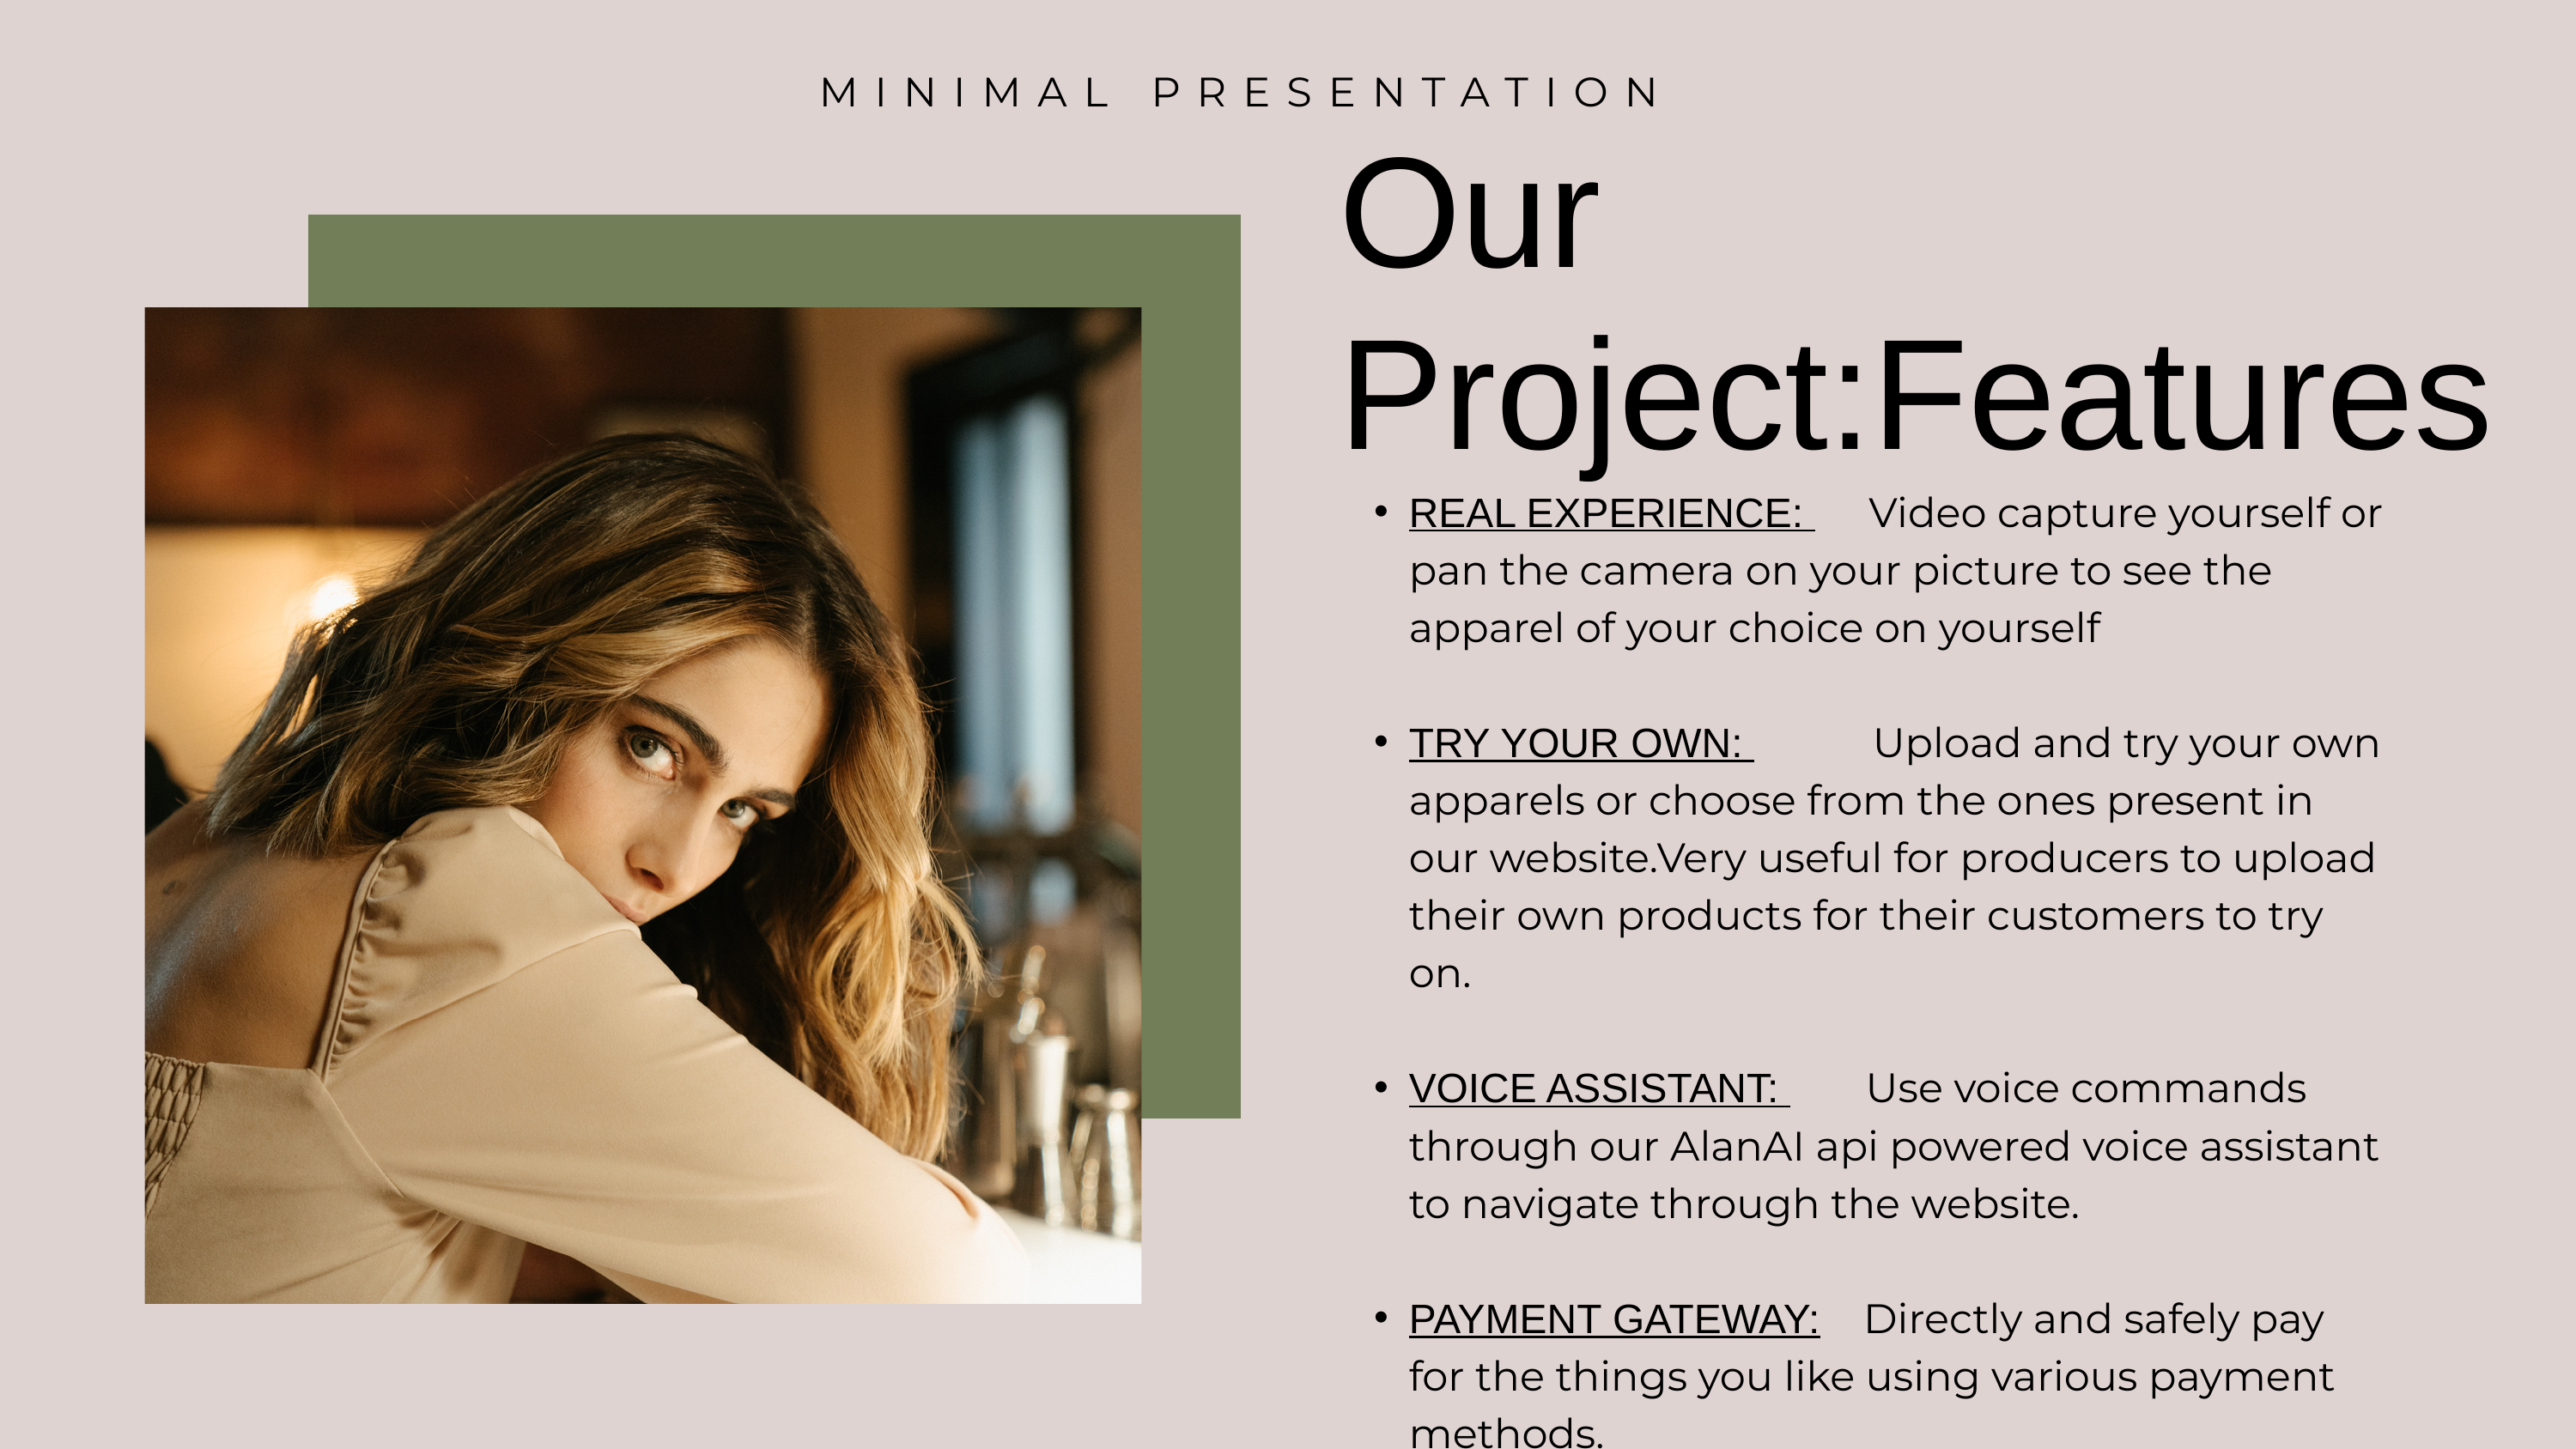

MINIMAL PRESENTATION
Our
Project:Features

REAL EXPERIENCE:      Video capture yourself or pan the camera on your picture to see the apparel of your choice on yourself

TRY YOUR OWN:            Upload and try your own apparels or choose from the ones present in our website.Very useful for producers to upload their own products for their customers to try on.

VOICE ASSISTANT:        Use voice commands through our AlanAI api powered voice assistant to navigate through the website.

PAYMENT GATEWAY:    Directly and safely pay for the things you like using various payment methods.